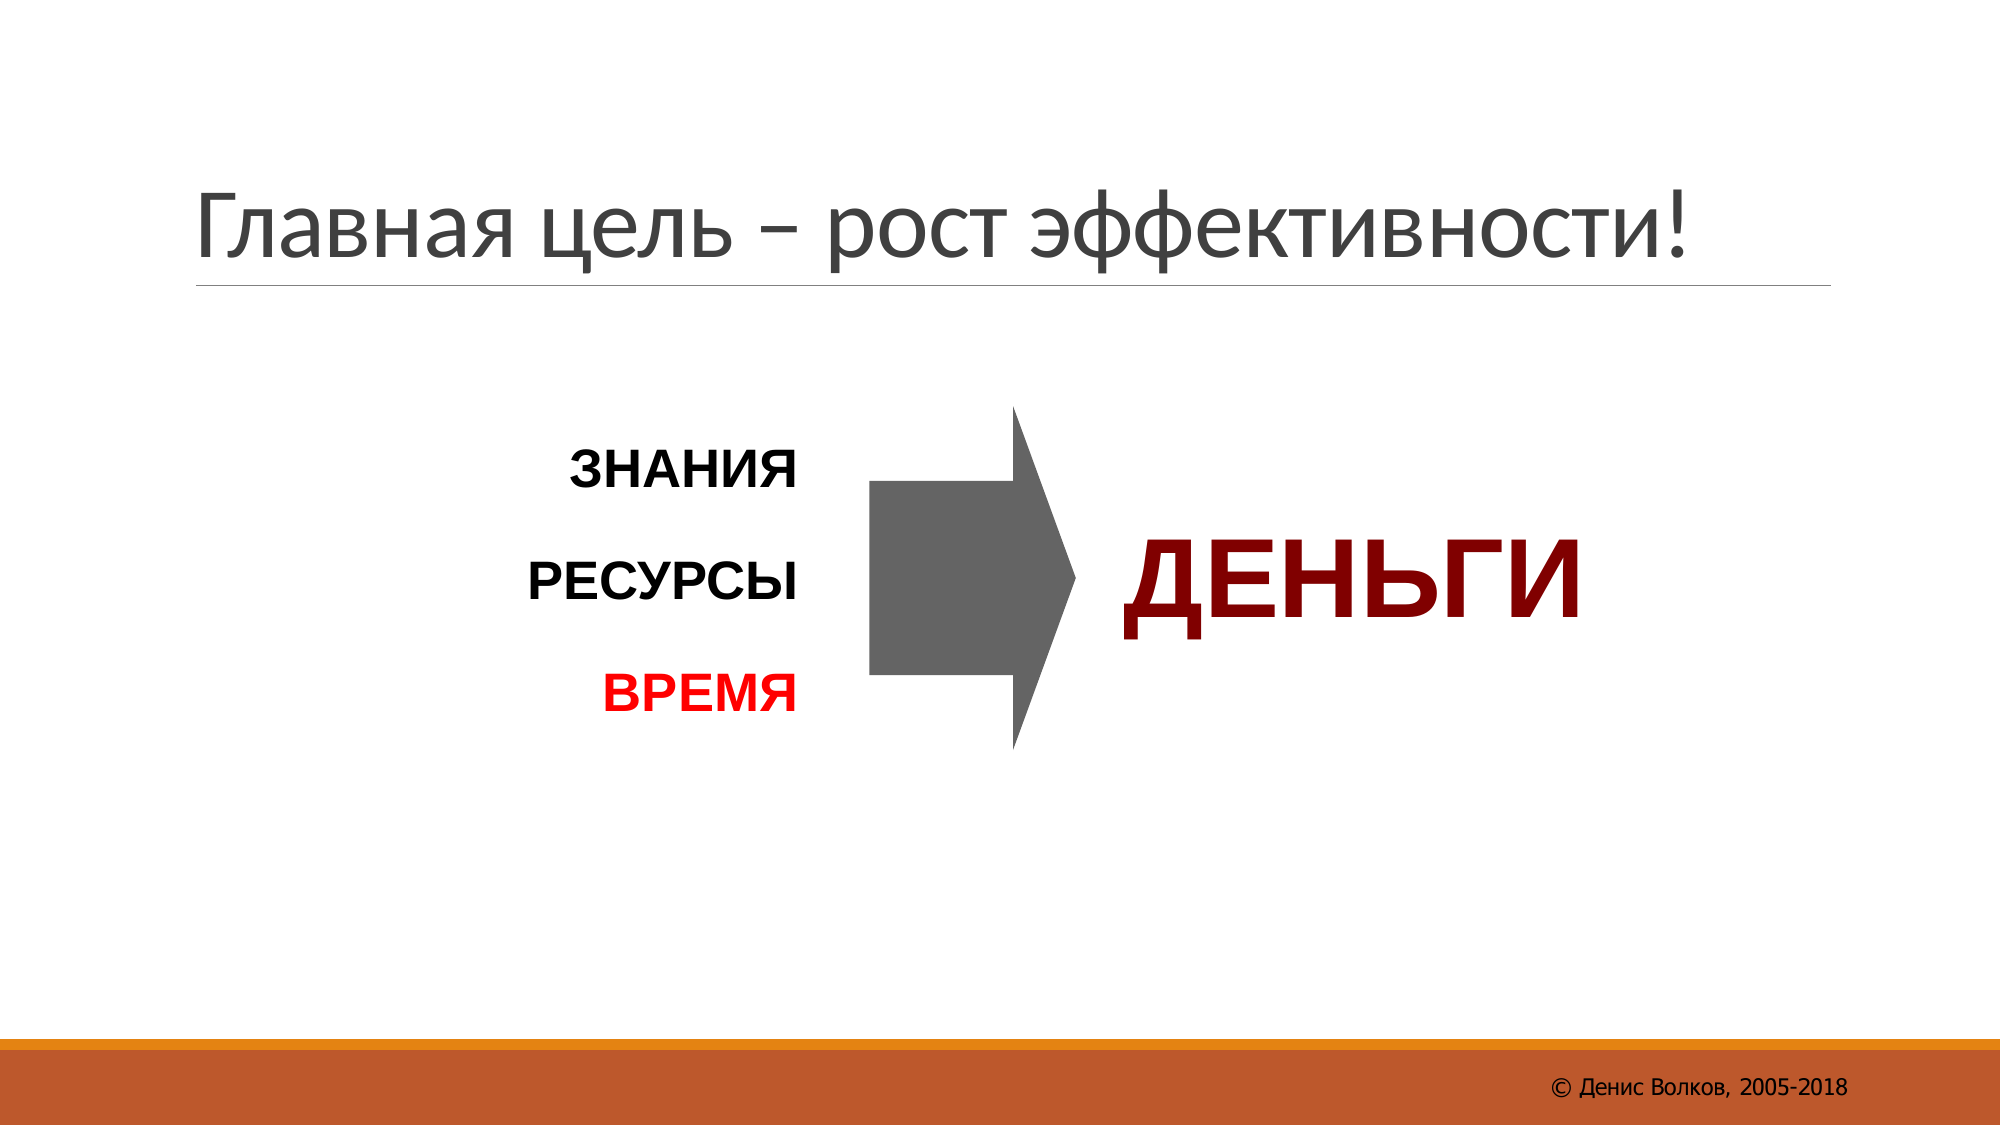

# Главная цель – рост эффективности!

ЗНАНИЯ
РЕСУРСЫ
ВРЕМЯ
ДЕНЬГИ
© Денис Волков, 2005-2018